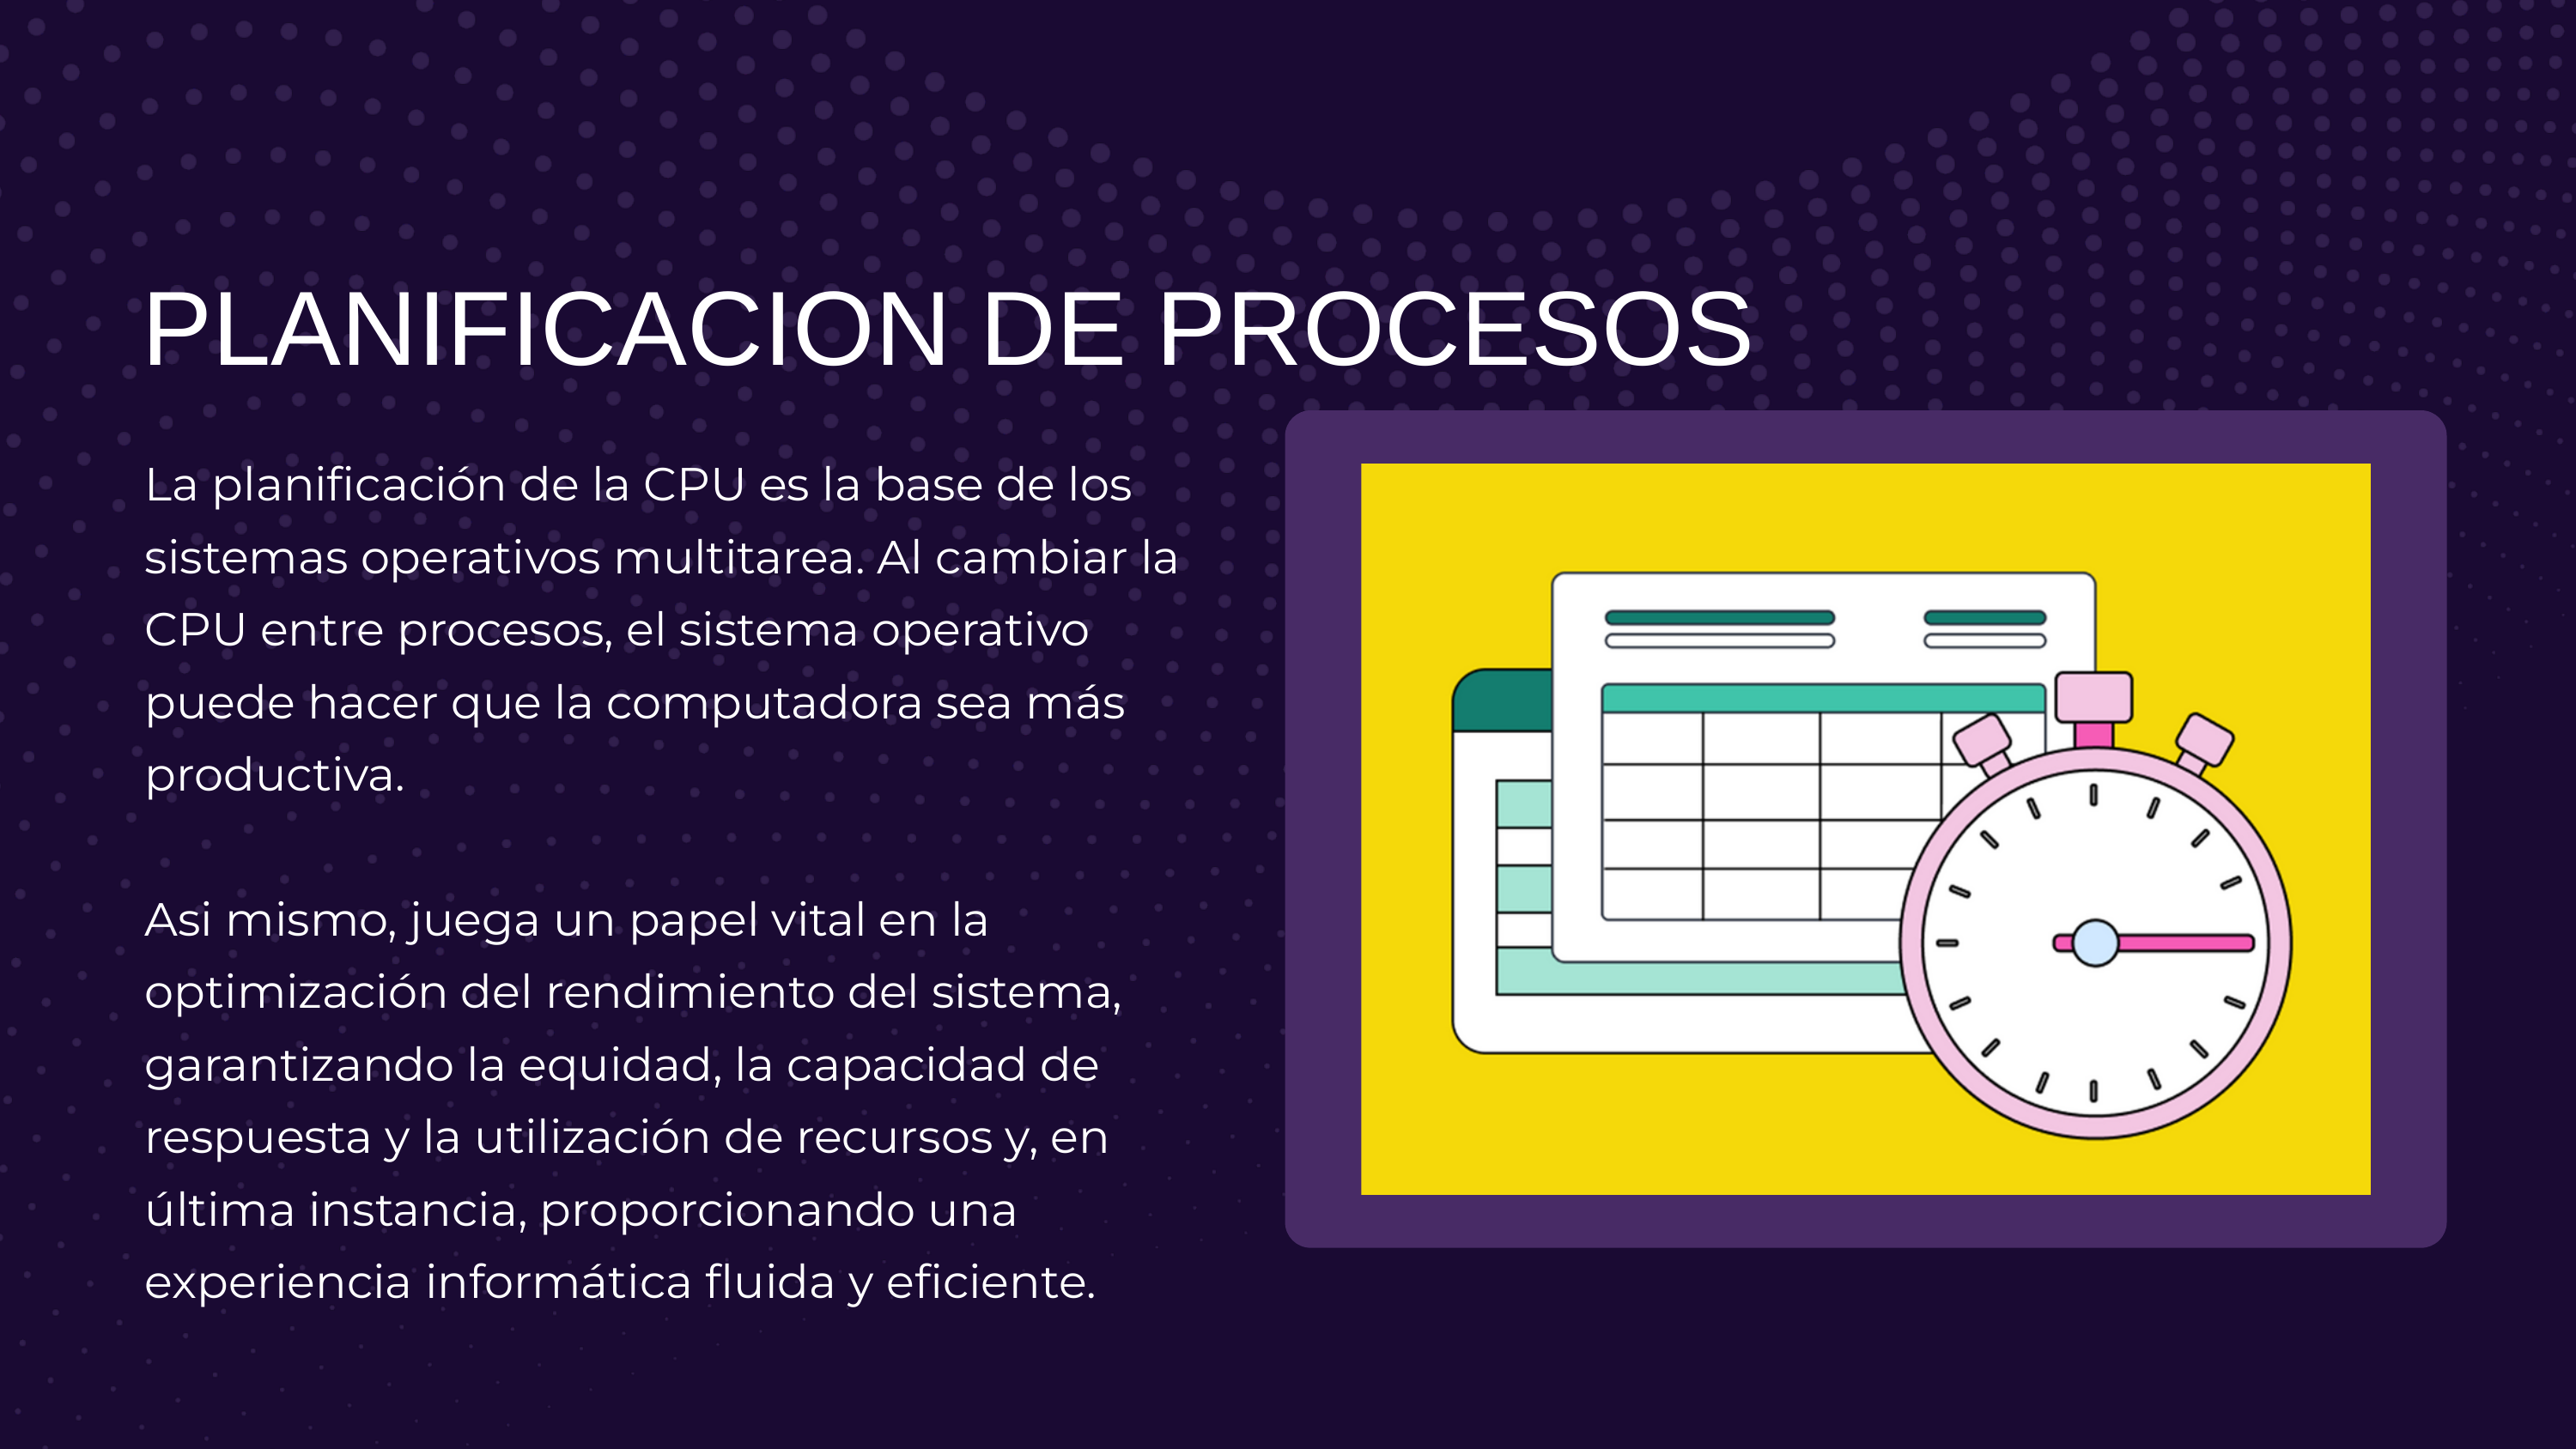

PLANIFICACION DE PROCESOS

La planificación de la CPU es la base de los sistemas operativos multitarea. Al cambiar la CPU entre procesos, el sistema operativo puede hacer que la computadora sea más productiva.

Asi mismo, juega un papel vital en la optimización del rendimiento del sistema, garantizando la equidad, la capacidad de respuesta y la utilización de recursos y, en última instancia, proporcionando una experiencia informática fluida y eficiente.